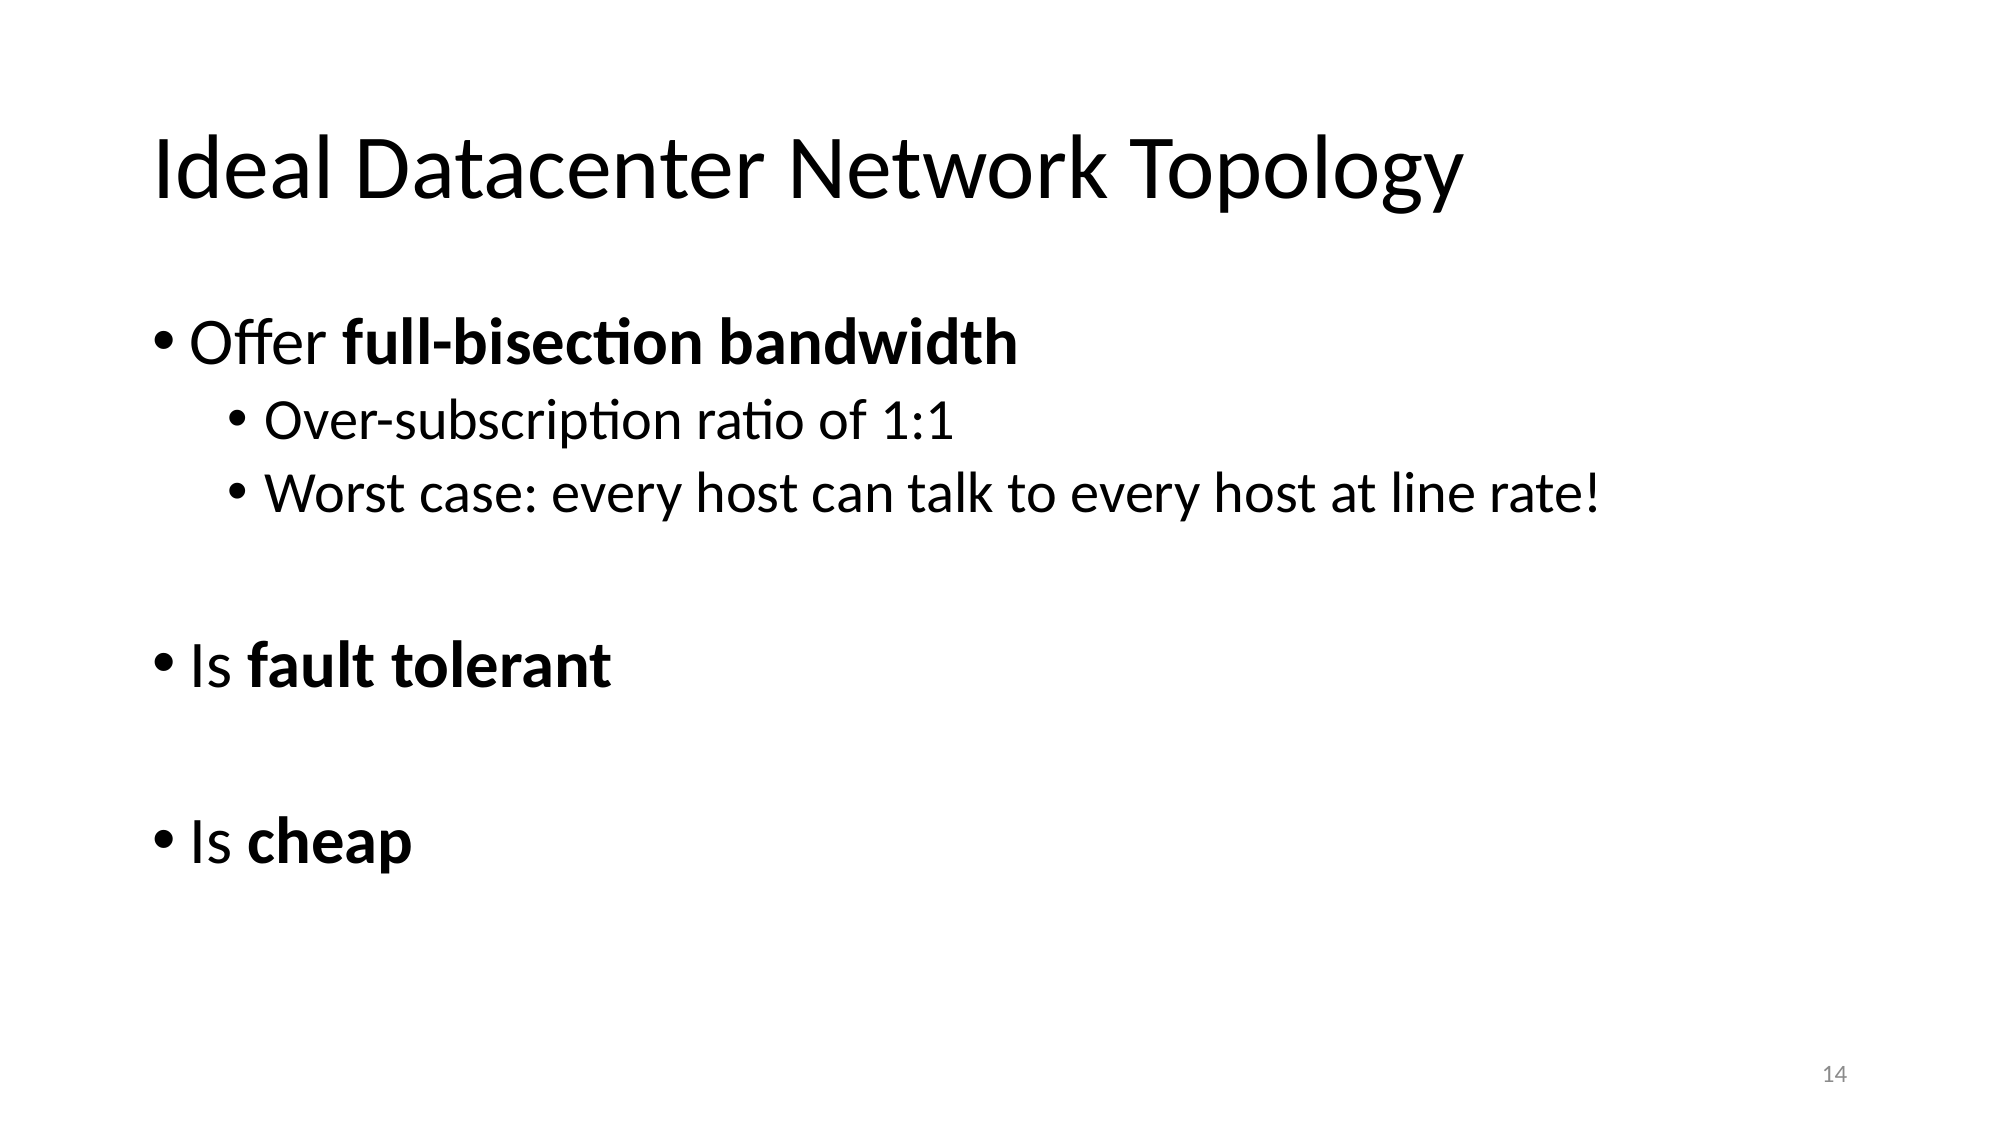

# Ideal Datacenter Network Topology
Offer full-bisection bandwidth
Over-subscription ratio of 1:1
Worst case: every host can talk to every host at line rate!

Is fault tolerant

Is cheap
14